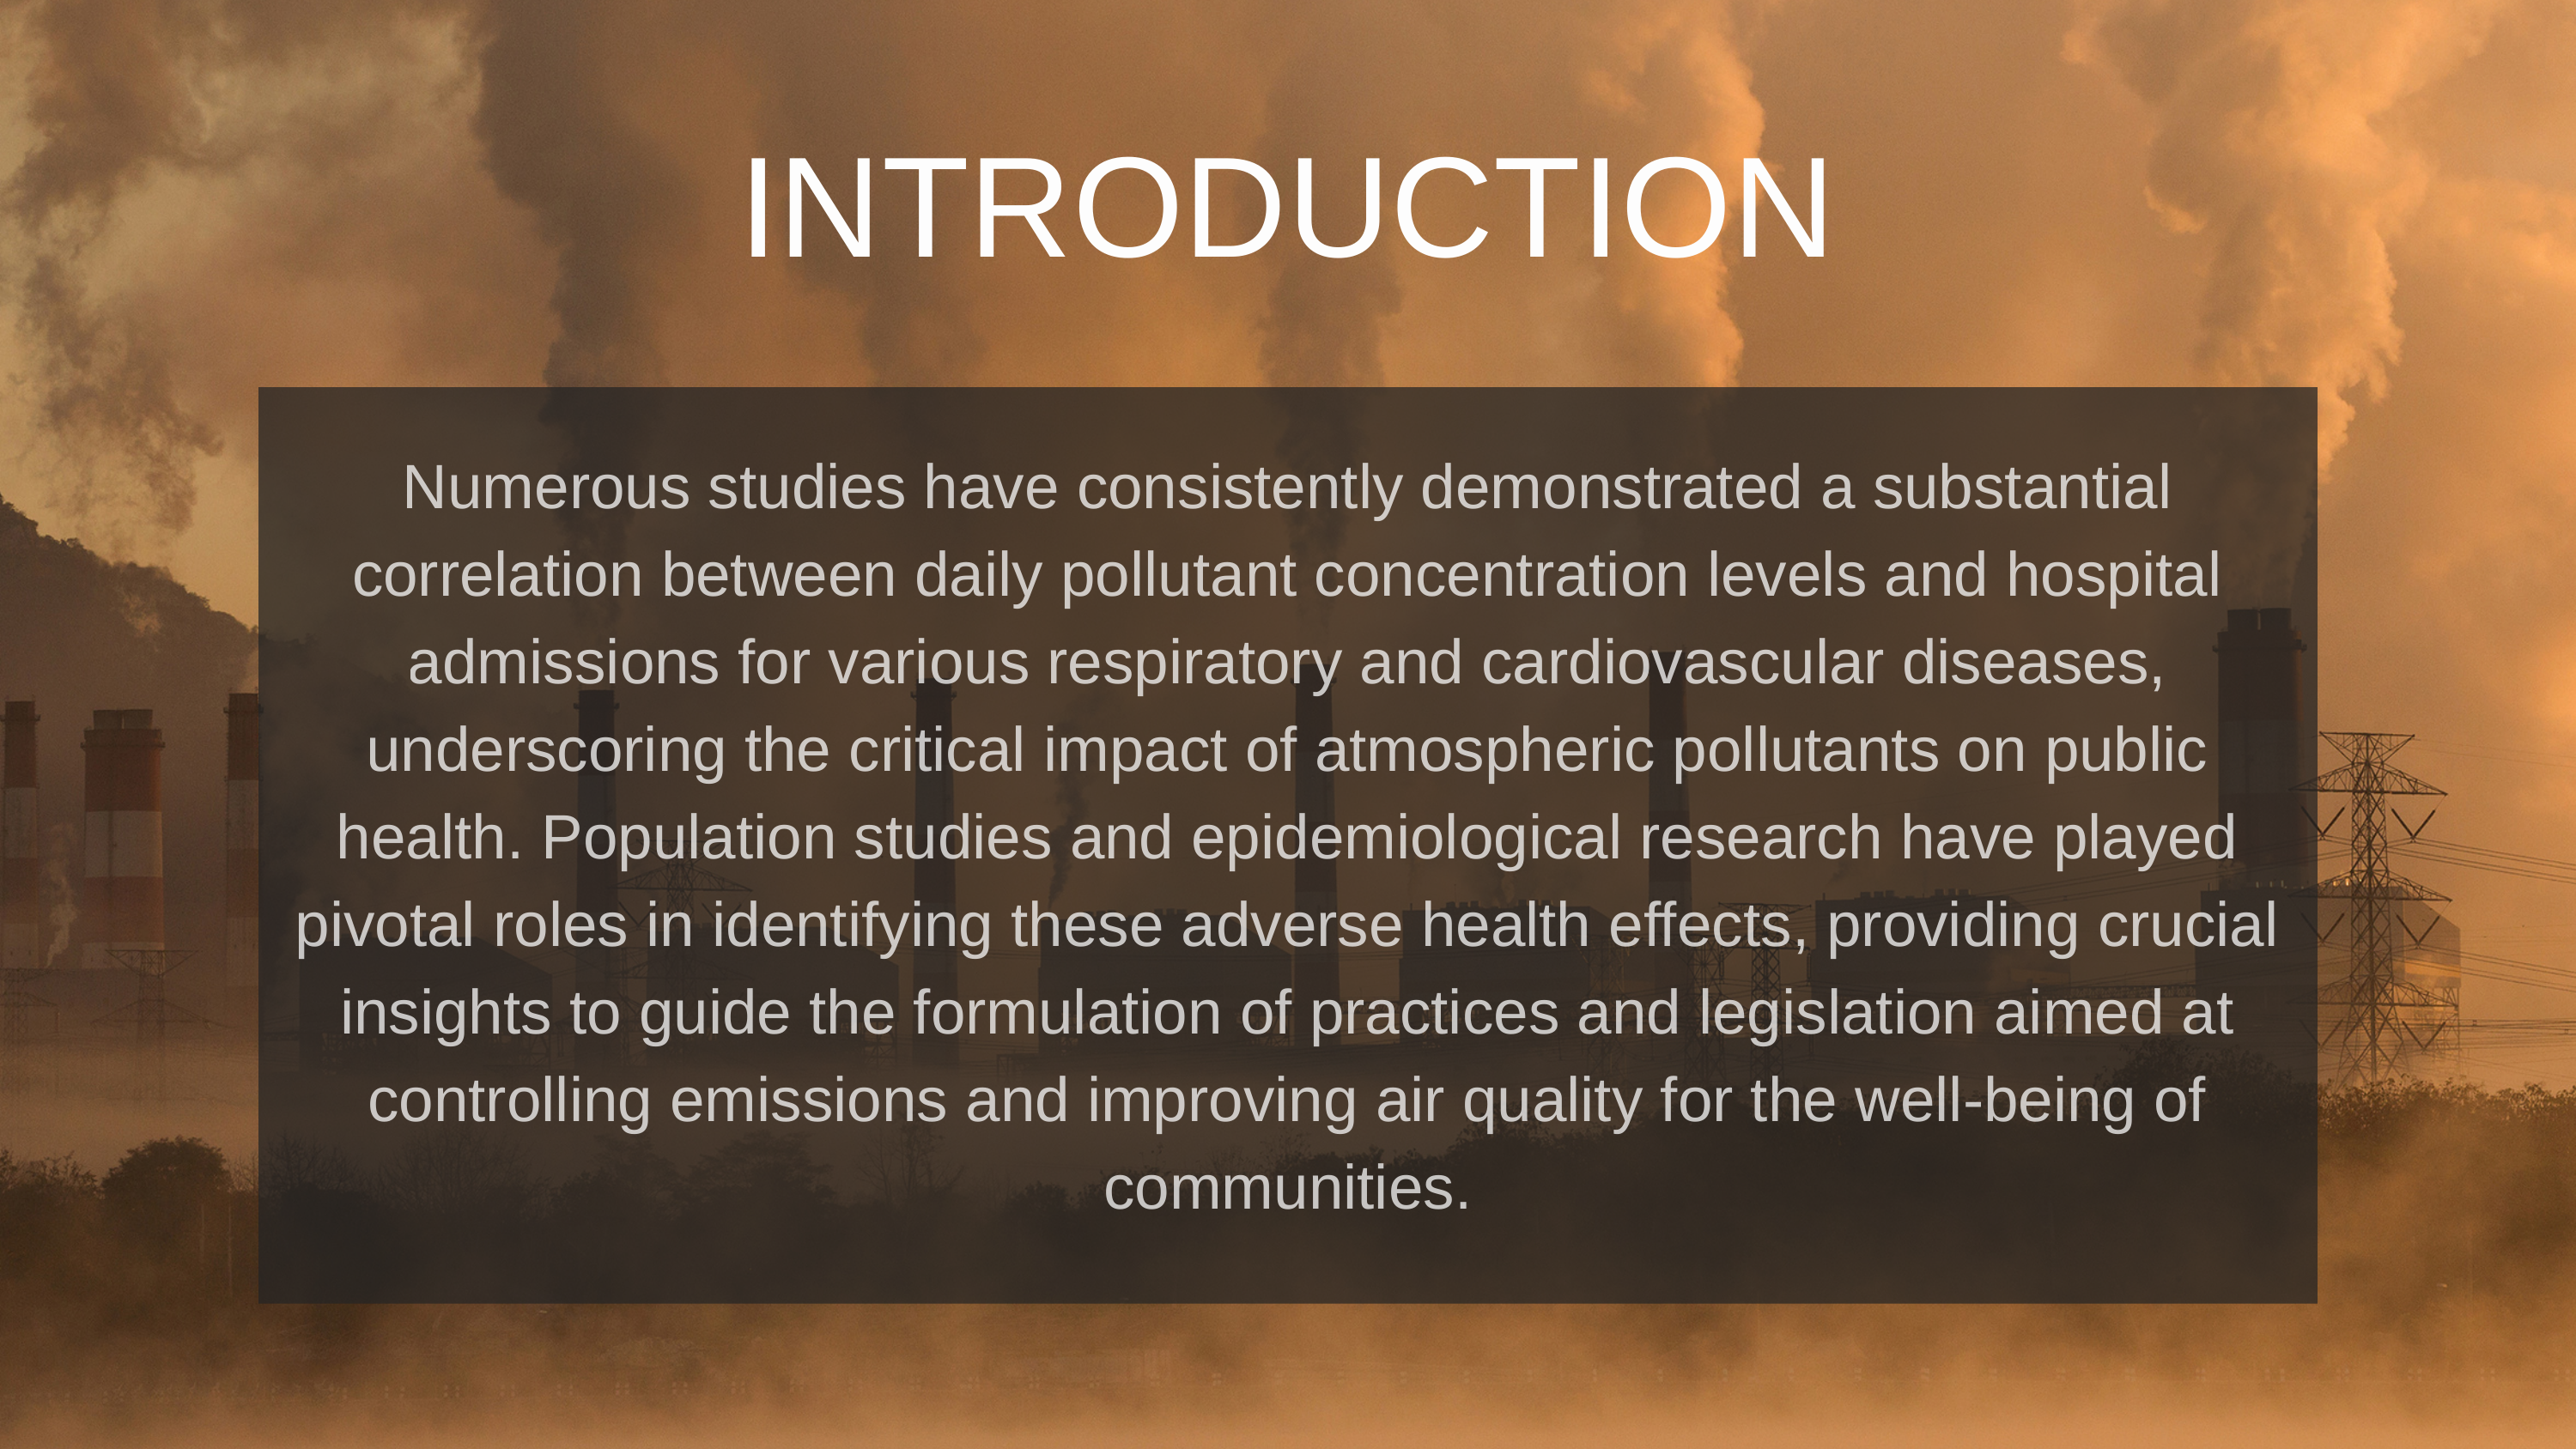

INTRODUCTION

Numerous studies have consistently demonstrated a substantial correlation between daily pollutant concentration levels and hospital admissions for various respiratory and cardiovascular diseases, underscoring the critical impact of atmospheric pollutants on public health. Population studies and epidemiological research have played pivotal roles in identifying these adverse health effects, providing crucial insights to guide the formulation of practices and legislation aimed at controlling emissions and improving air quality for the well-being of communities.